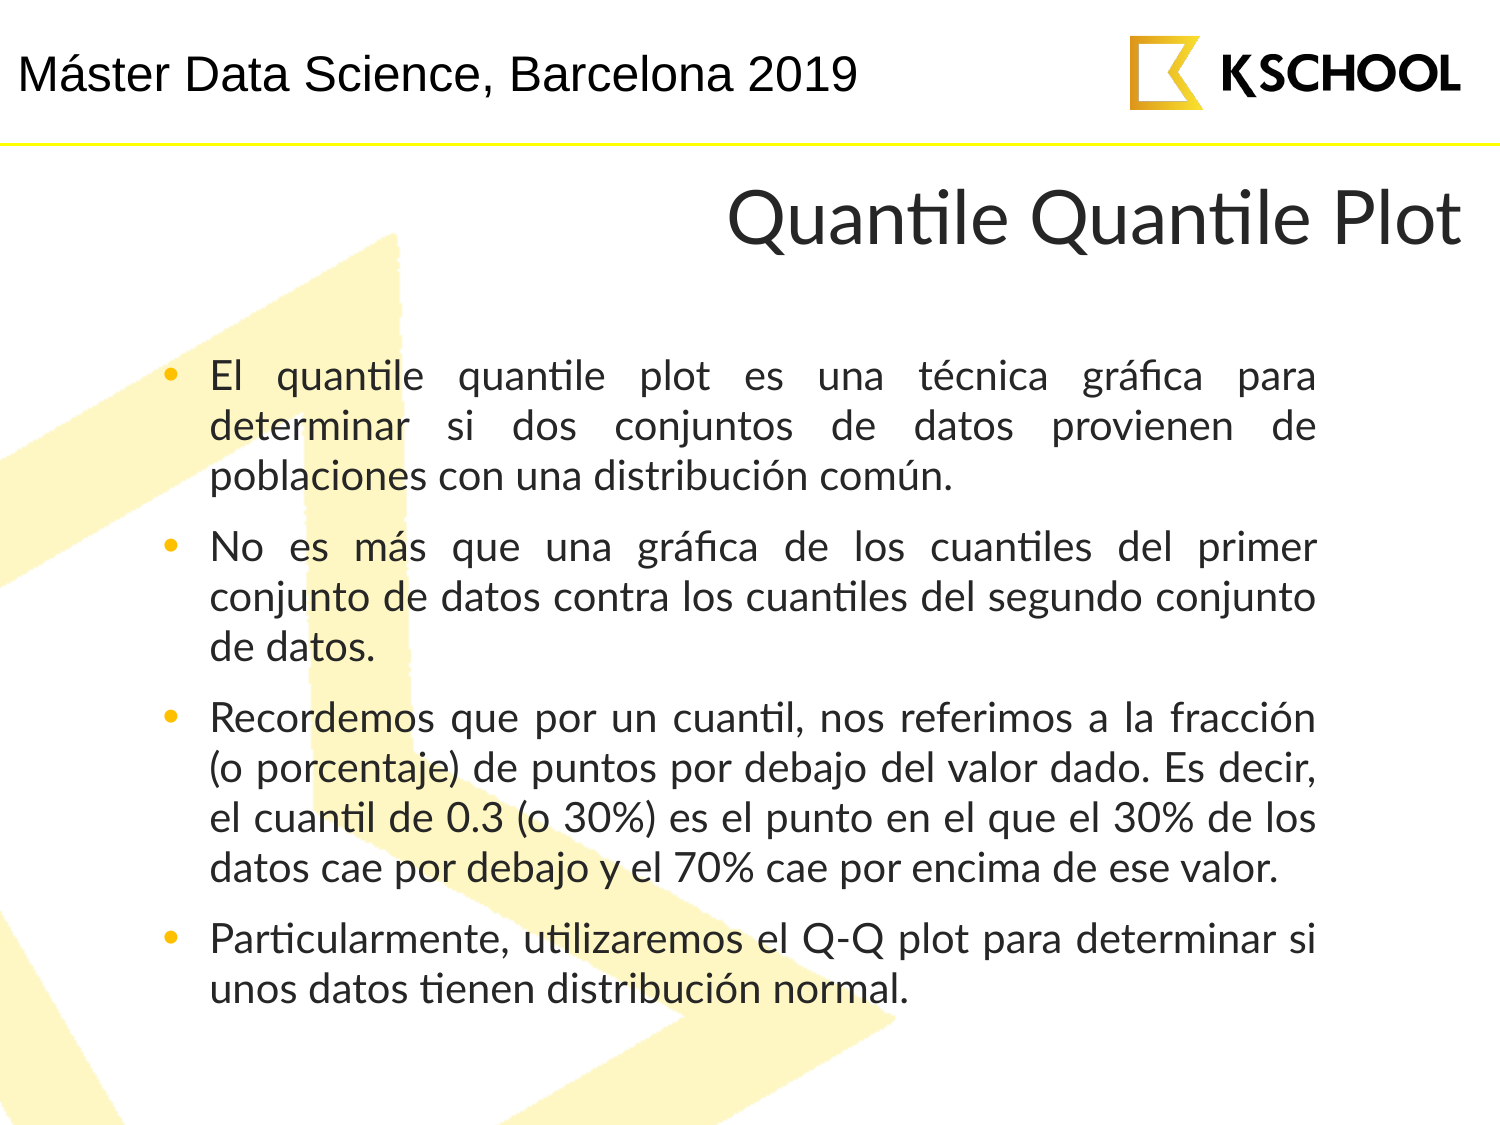

# Quantile Quantile Plot
El quantile quantile plot es una técnica gráfica para determinar si dos conjuntos de datos provienen de poblaciones con una distribución común.
No es más que una gráfica de los cuantiles del primer conjunto de datos contra los cuantiles del segundo conjunto de datos.
Recordemos que por un cuantil, nos referimos a la fracción (o porcentaje) de puntos por debajo del valor dado. Es decir, el cuantil de 0.3 (o 30%) es el punto en el que el 30% de los datos cae por debajo y el 70% cae por encima de ese valor.
Particularmente, utilizaremos el Q-Q plot para determinar si unos datos tienen distribución normal.